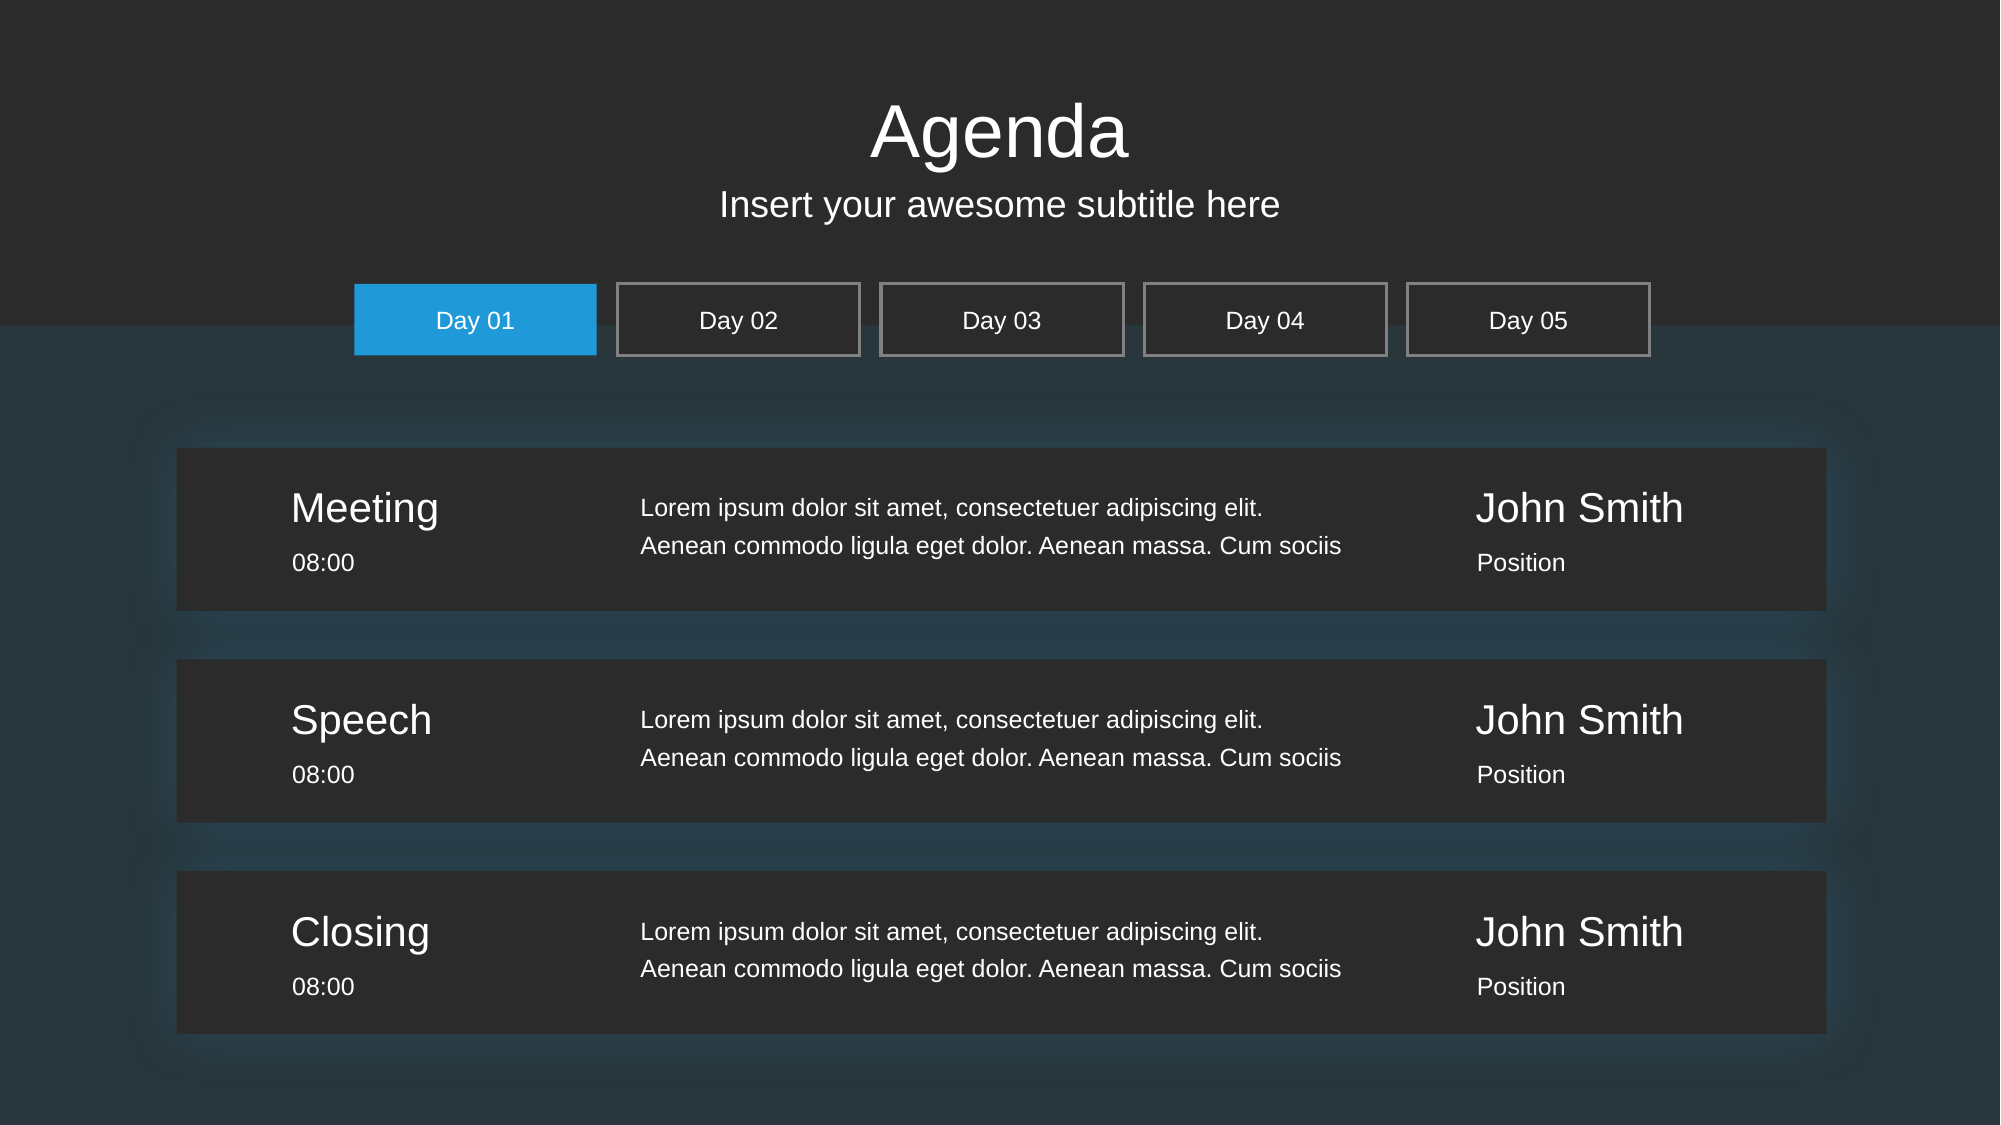

# Agenda
Insert your awesome subtitle here
Day 01
Day 02
Day 03
Day 04
Day 05

Meeting
John Smith
Lorem ipsum dolor sit amet, consectetuer adipiscing elit. Aenean commodo ligula eget dolor. Aenean massa. Cum sociis
08:00
Position

Speech
John Smith
Lorem ipsum dolor sit amet, consectetuer adipiscing elit. Aenean commodo ligula eget dolor. Aenean massa. Cum sociis
08:00
Position

Closing
John Smith
Lorem ipsum dolor sit amet, consectetuer adipiscing elit. Aenean commodo ligula eget dolor. Aenean massa. Cum sociis
08:00
Position